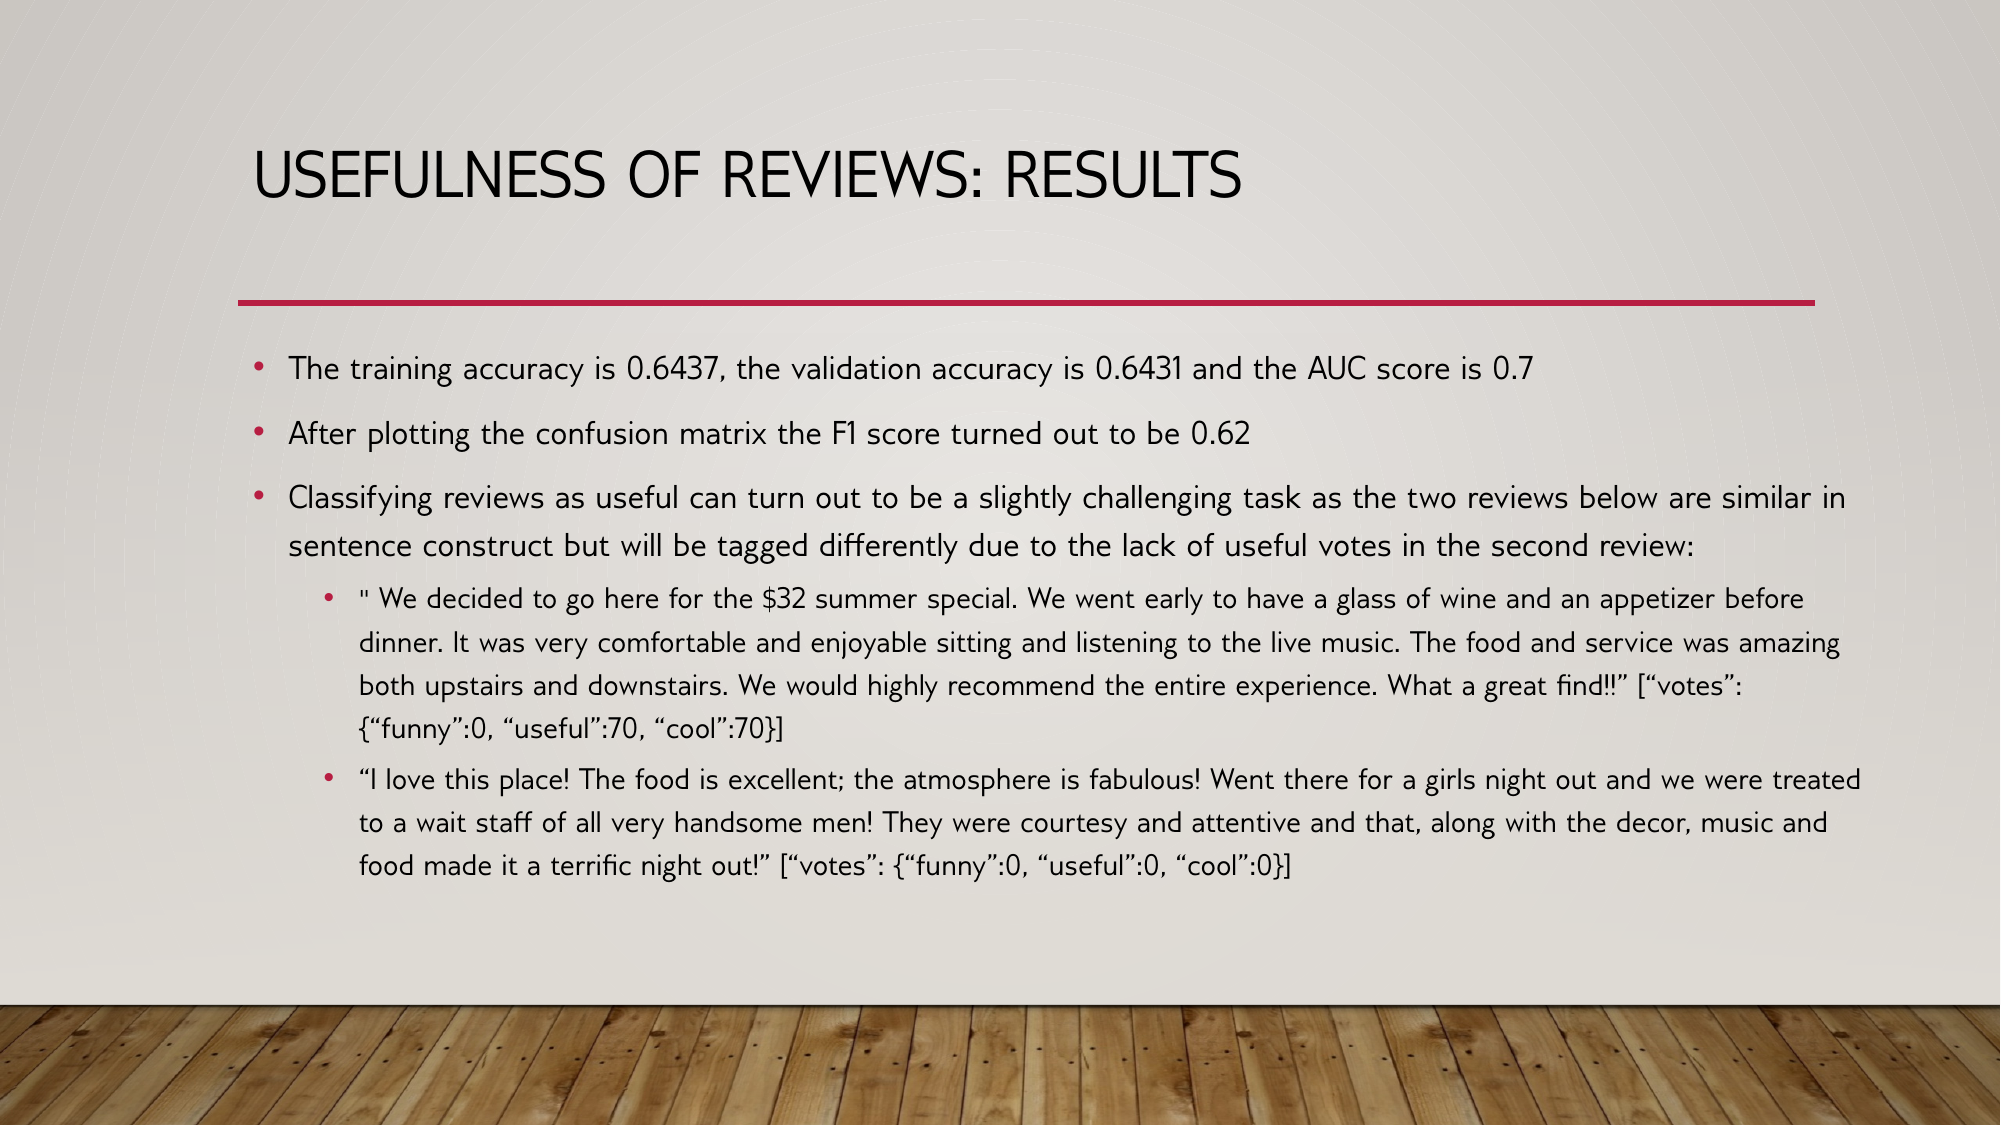

# USEFULNESS OF REVIEWS: results
The training accuracy is 0.6437, the validation accuracy is 0.6431 and the AUC score is 0.7
After plotting the confusion matrix the F1 score turned out to be 0.62
Classifying reviews as useful can turn out to be a slightly challenging task as the two reviews below are similar in sentence construct but will be tagged differently due to the lack of useful votes in the second review:
" We decided to go here for the $32 summer special. We went early to have a glass of wine and an appetizer before dinner. It was very comfortable and enjoyable sitting and listening to the live music. The food and service was amazing both upstairs and downstairs. We would highly recommend the entire experience. What a great find!!” [“votes”: {“funny”:0, “useful”:70, “cool”:70}]
“I love this place! The food is excellent; the atmosphere is fabulous! Went there for a girls night out and we were treated to a wait staff of all very handsome men! They were courtesy and attentive and that, along with the decor, music and food made it a terrific night out!” [“votes”: {“funny”:0, “useful”:0, “cool”:0}]